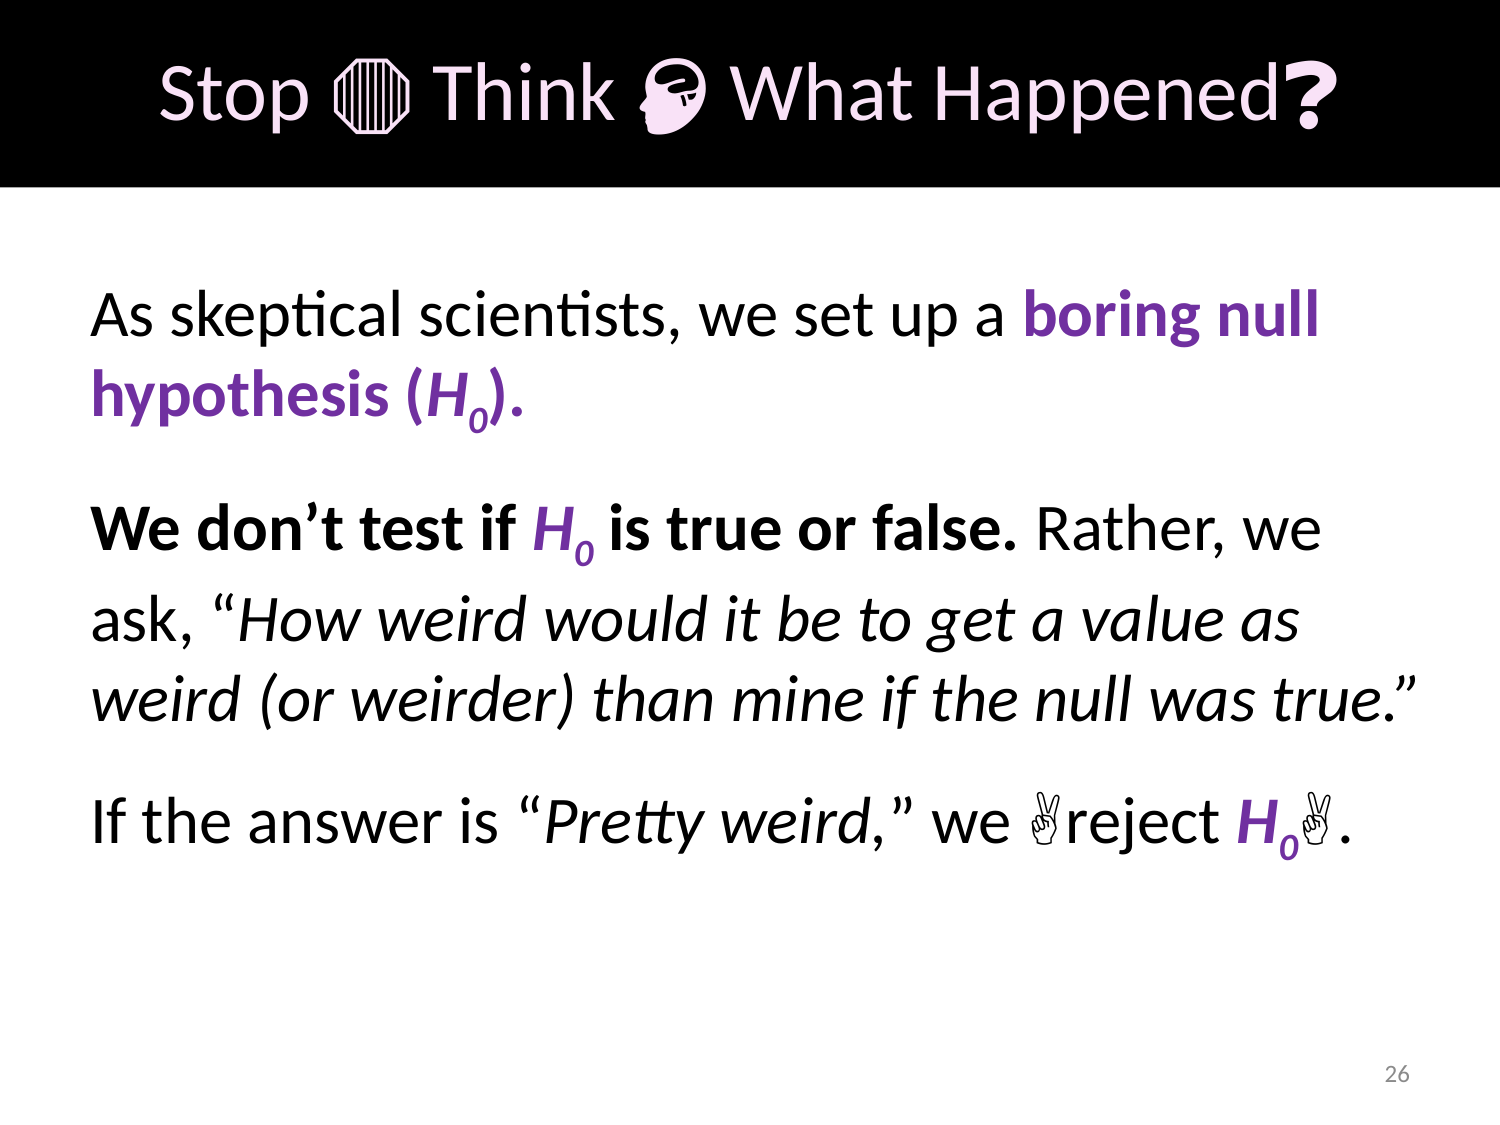

# Stop 🛑 Think 🧠 What Happened❓
As skeptical scientists, we set up a boring null hypothesis (H0).

We don’t test if H0 is true or false. Rather, we ask, “How weird would it be to get a value as weird (or weirder) than mine if the null was true.”

If the answer is “Pretty weird,” we ✌️reject H0✌️.
26